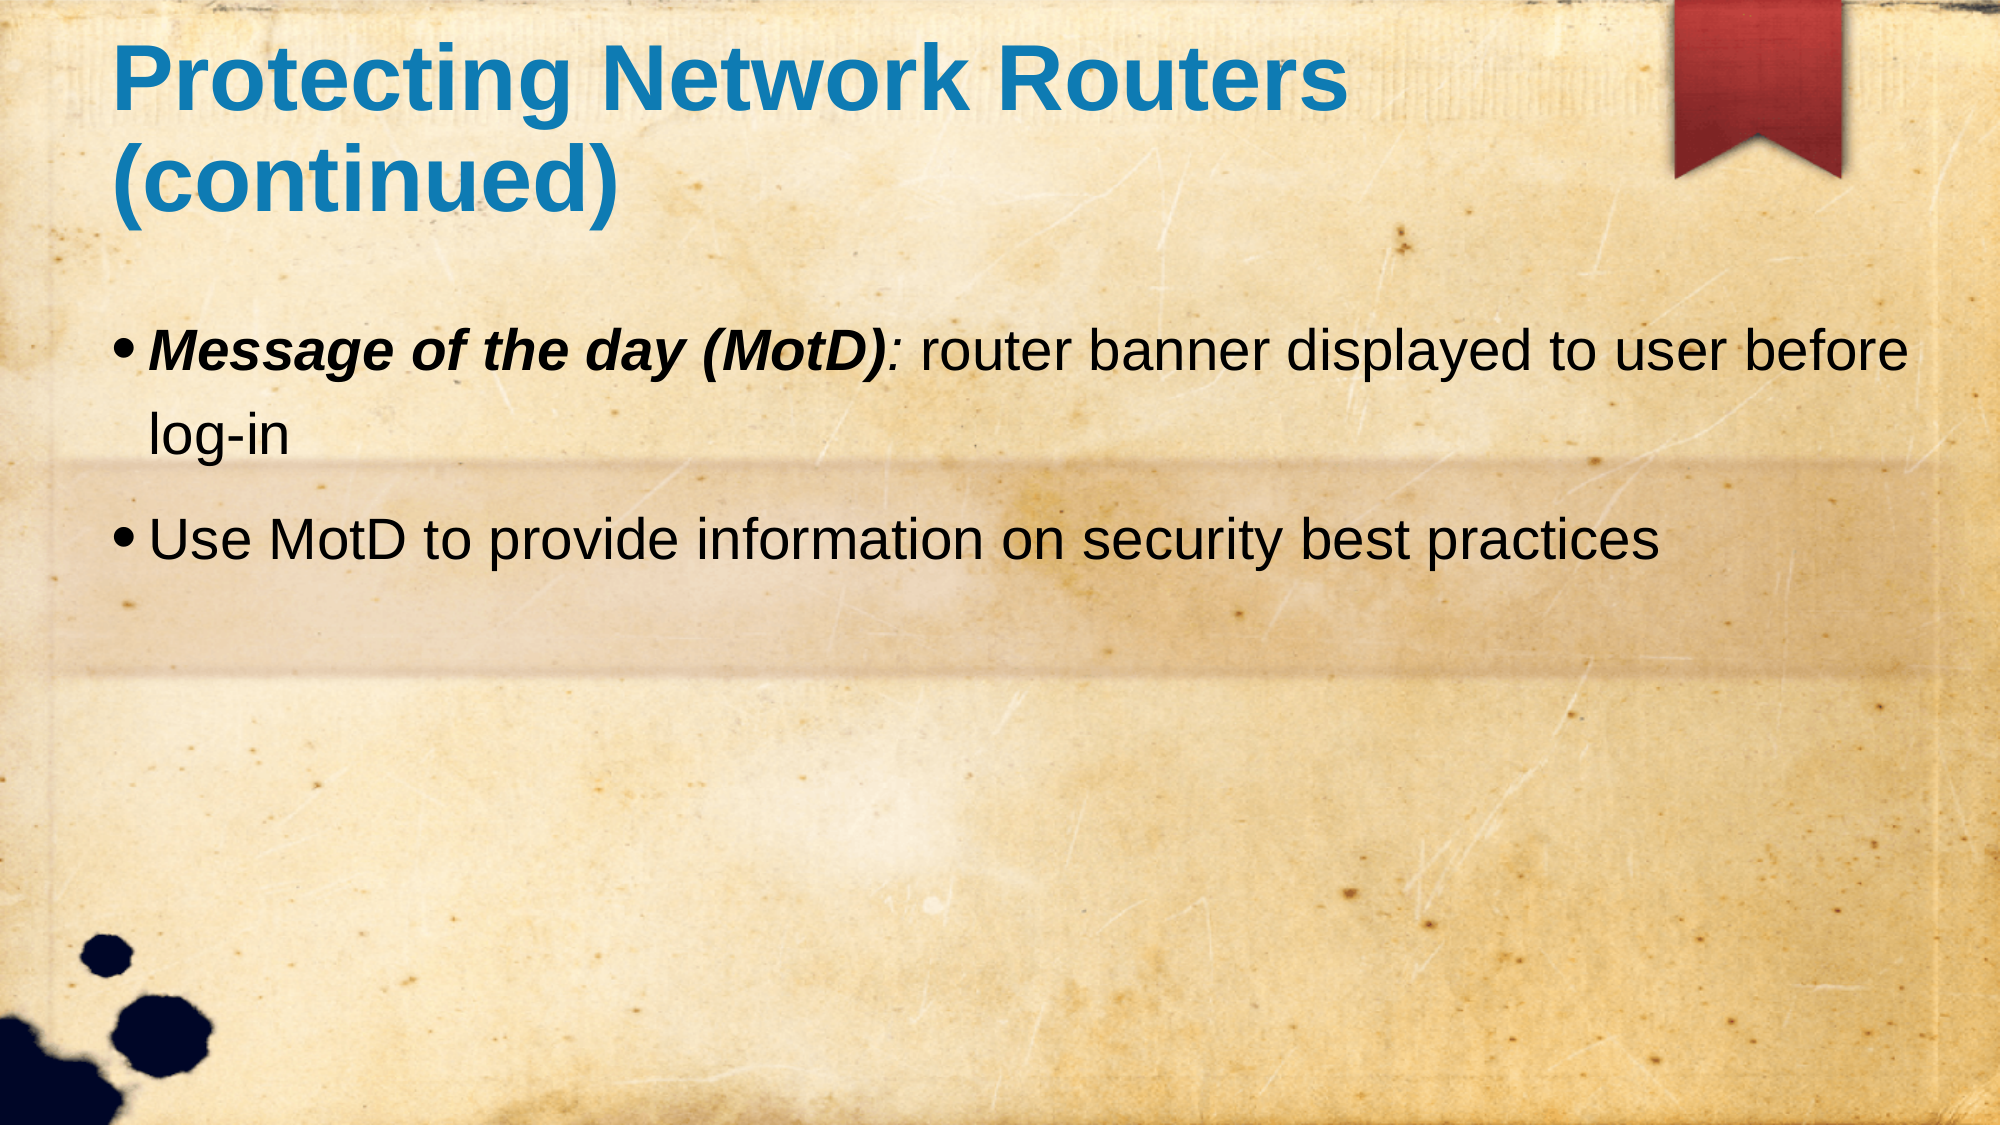

Protecting Network Routers (continued)
Message of the day (MotD): router banner displayed to user before log-in
Use MotD to provide information on security best practices